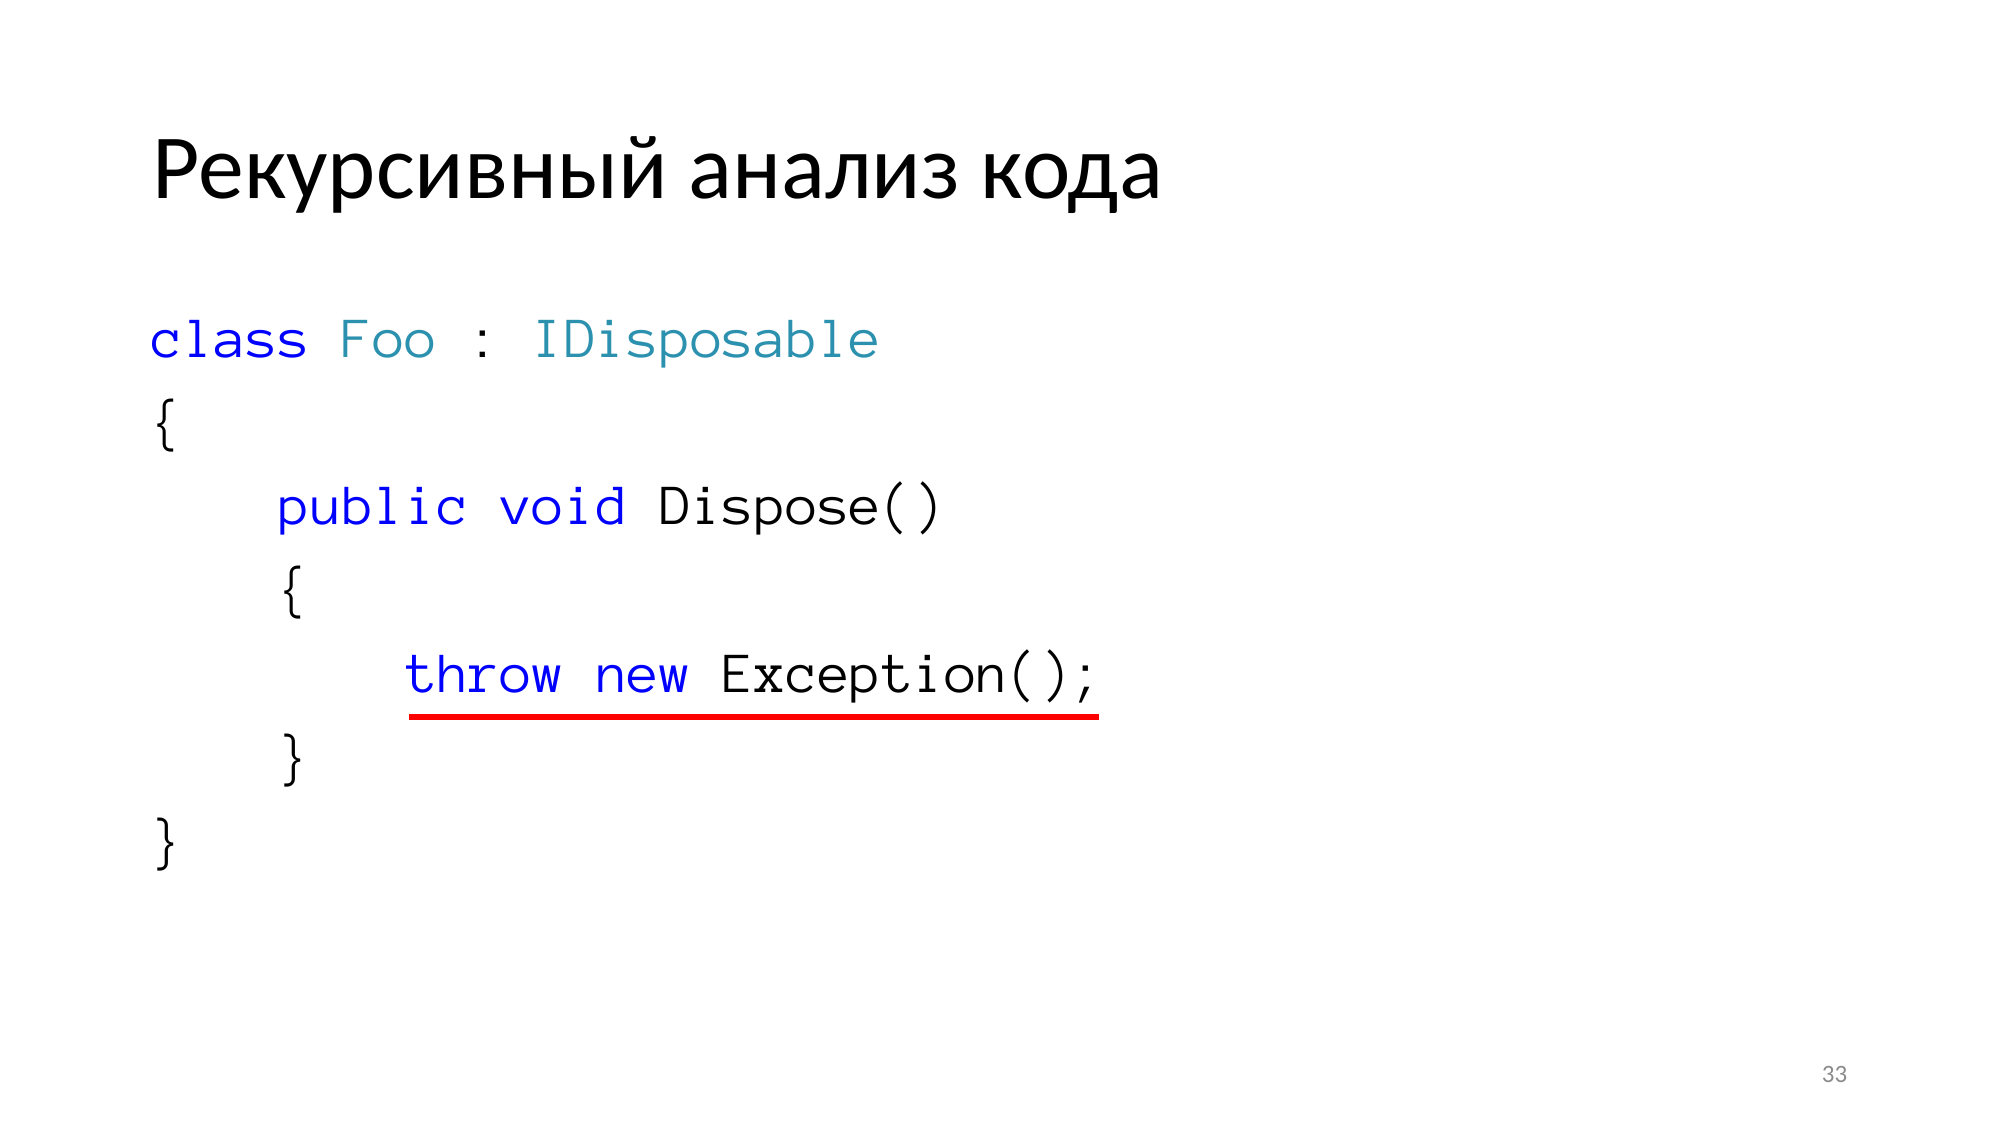

# Рекурсивный анализ кода
class Foo : IDisposable
{
    public void Dispose()
    {
        throw new Exception();
    }
}

33